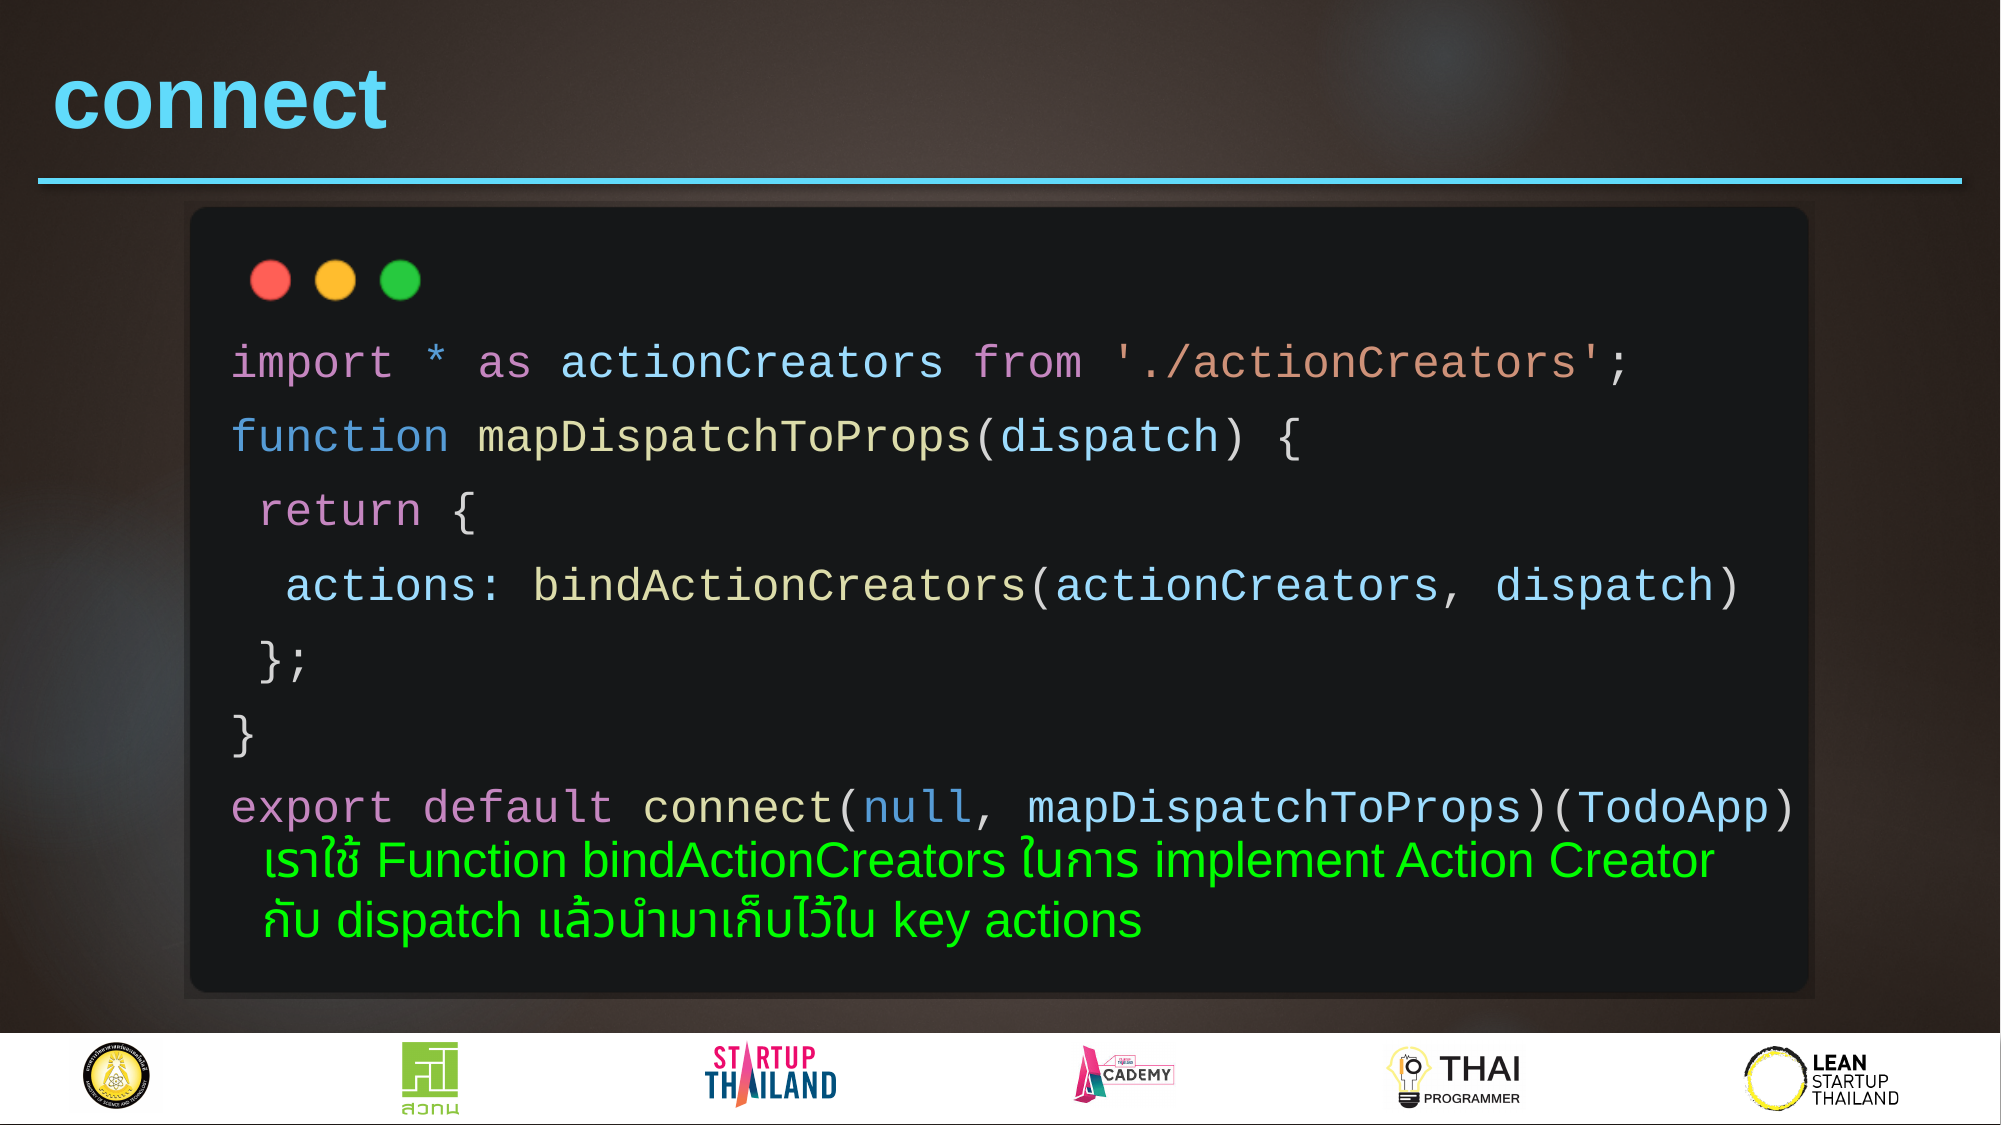

# connect
import * as actionCreators from './actionCreators';
function mapDispatchToProps(dispatch) {
 return {
  actions: bindActionCreators(actionCreators, dispatch)
 };
}
export default connect(null, mapDispatchToProps)(TodoApp)

เราใช้ Function bindActionCreators ในการ implement Action Creator กับ dispatch แล้วนำมาเก็บไว้ใน key actions